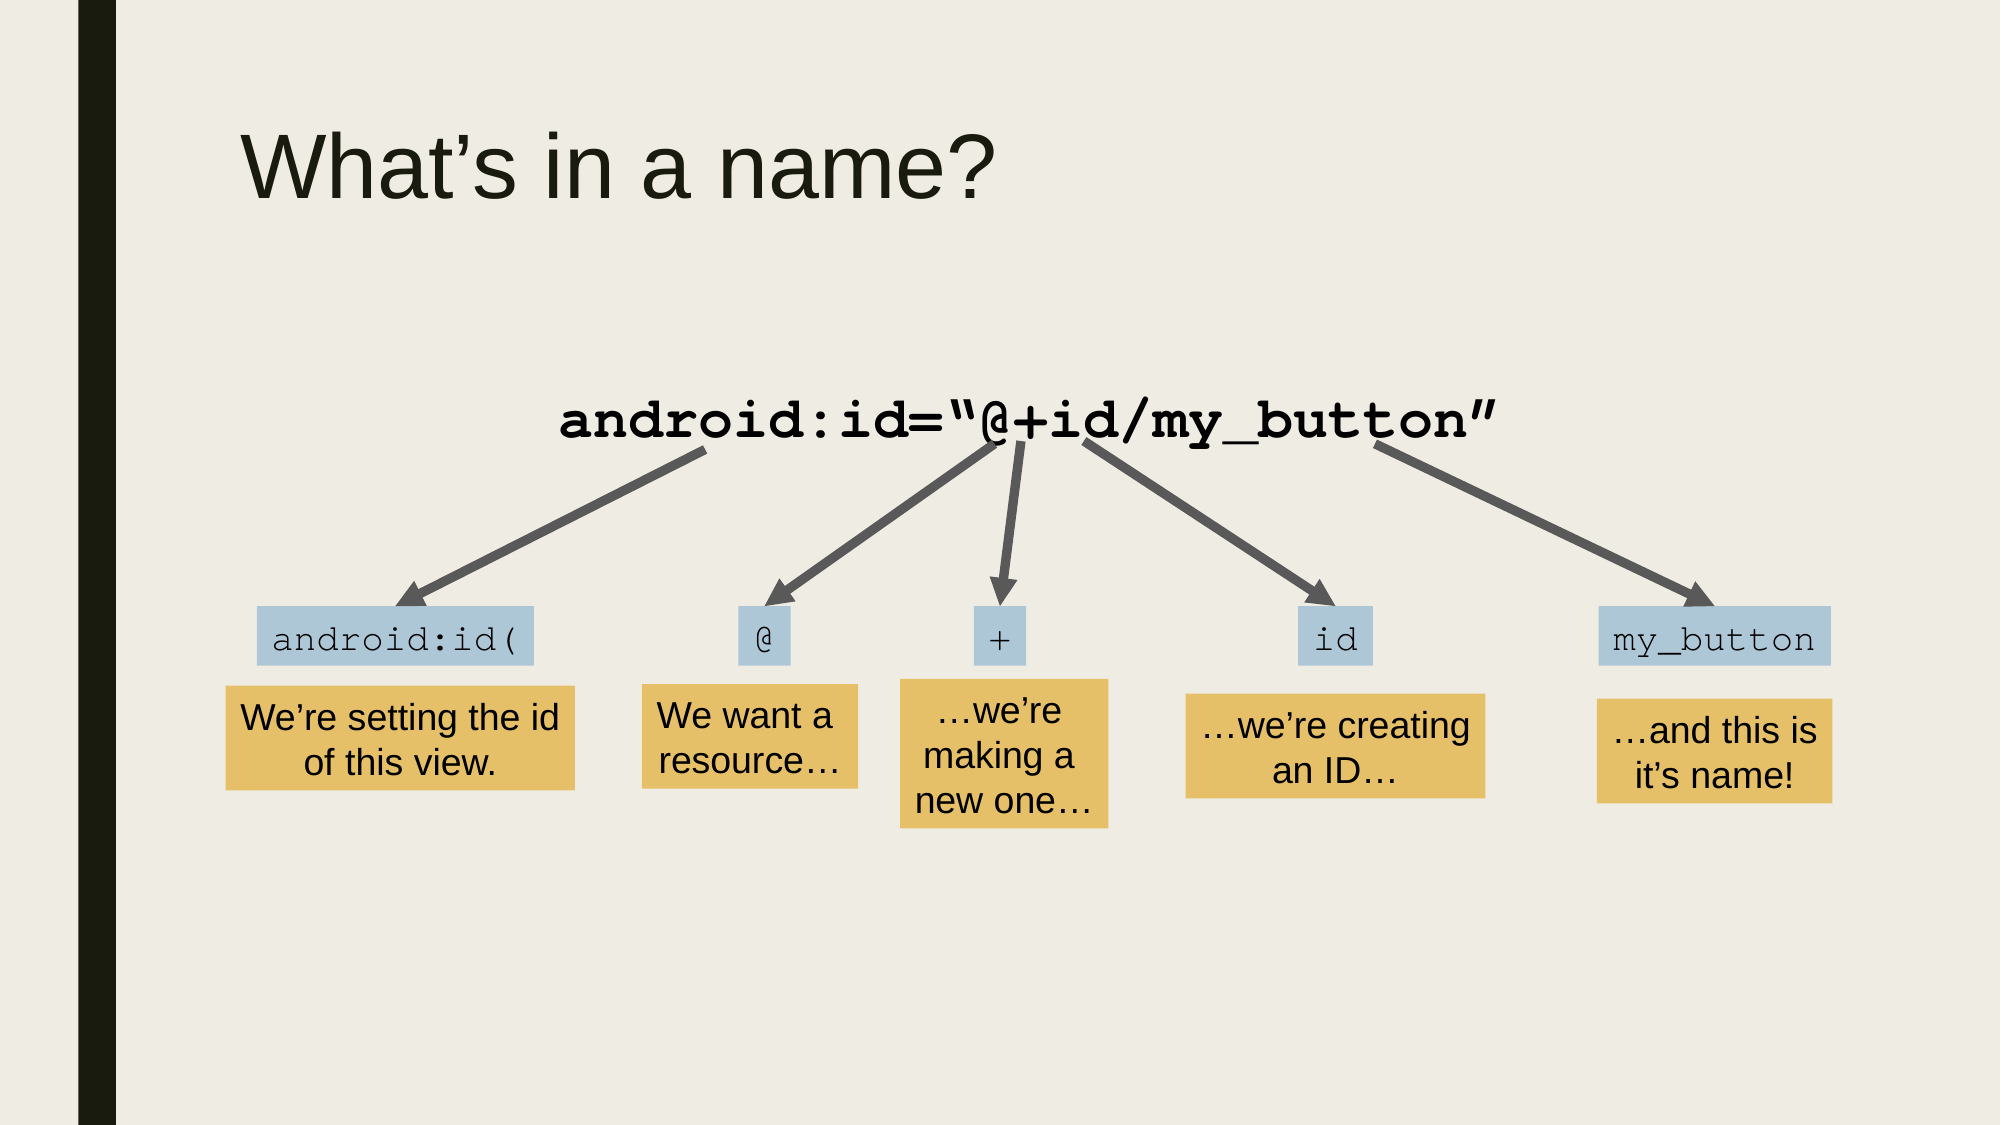

# What’s in a name?
android:id=“@+id/my_button”
android:id(
@
+
id
my_button
…we’re
making a
new one…
We want a
resource…
We’re setting the id
of this view.
…we’re creating
an ID…
…and this is
it’s name!